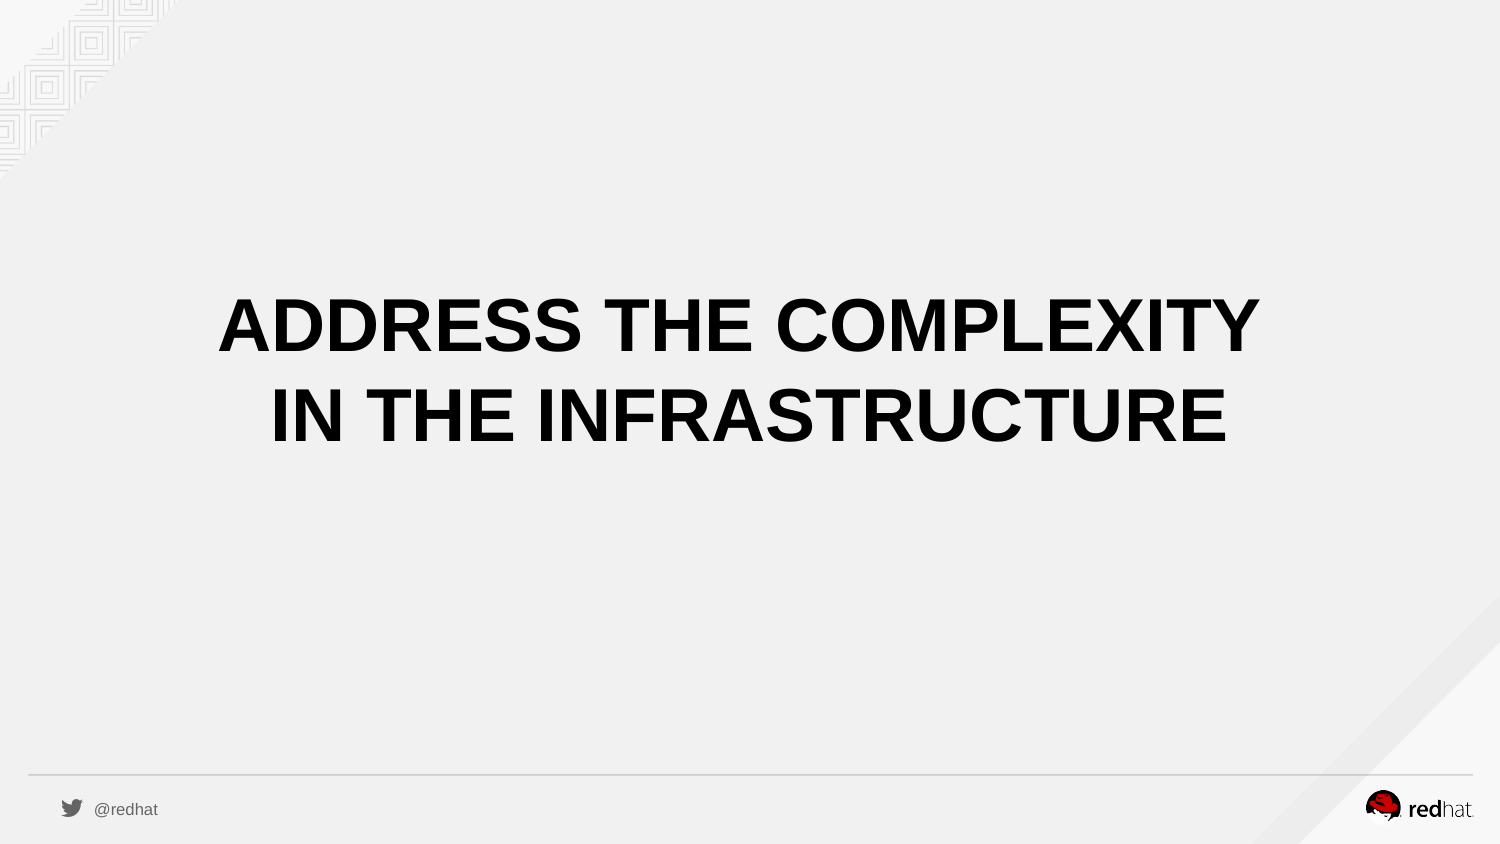

# ADDRESS THE COMPLEXITY
IN THE INFRASTRUCTURE